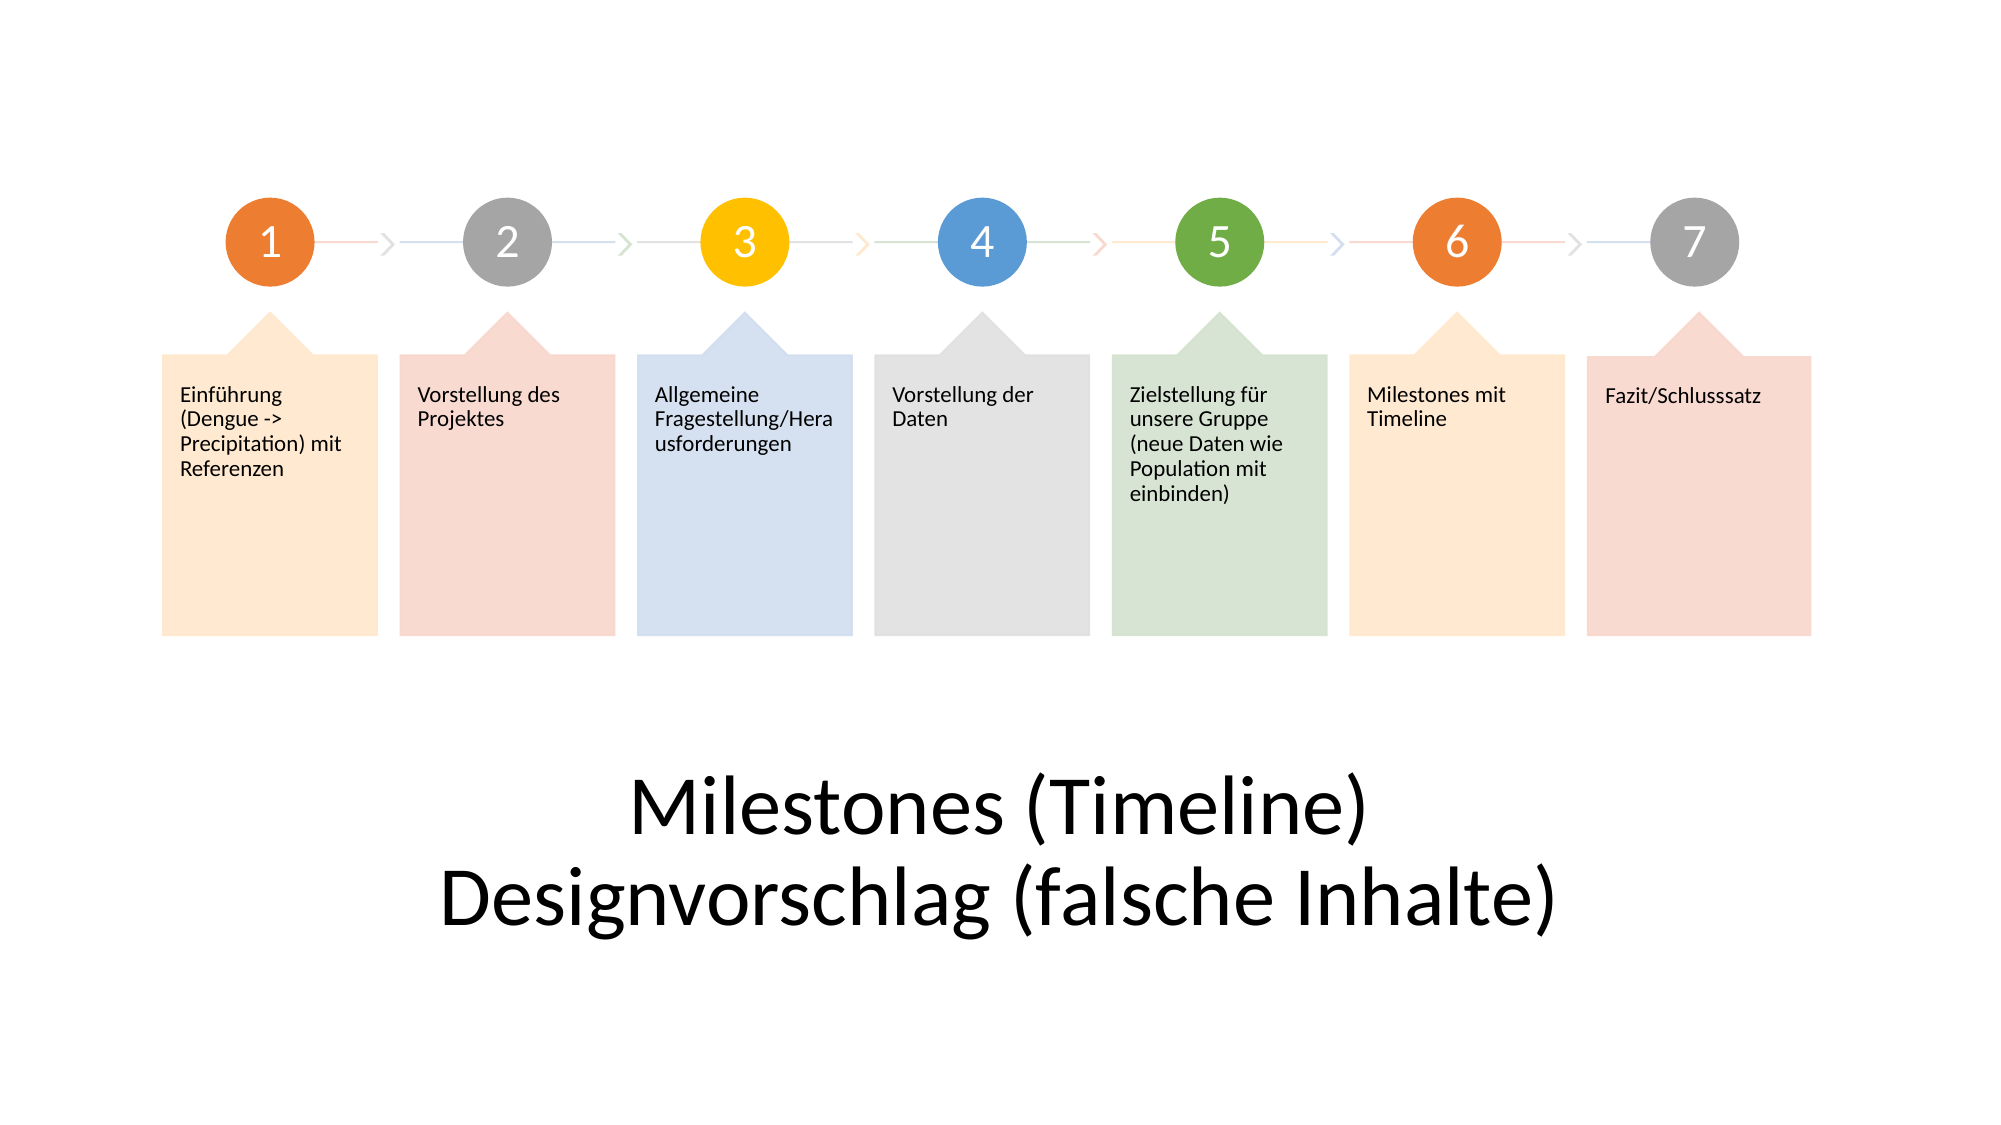

1
Einführung (Dengue -> Precipitation) mit Referenzen
2
Vorstellung des Projektes
3
Allgemeine Fragestellung/Herausforderungen
4
Vorstellung der Daten
5
Zielstellung für unsere Gruppe (neue Daten wie Population mit einbinden)
6
Milestones mit Timeline
7
Fazit/Schlusssatz
# Milestones (Timeline) Designvorschlag (falsche Inhalte)